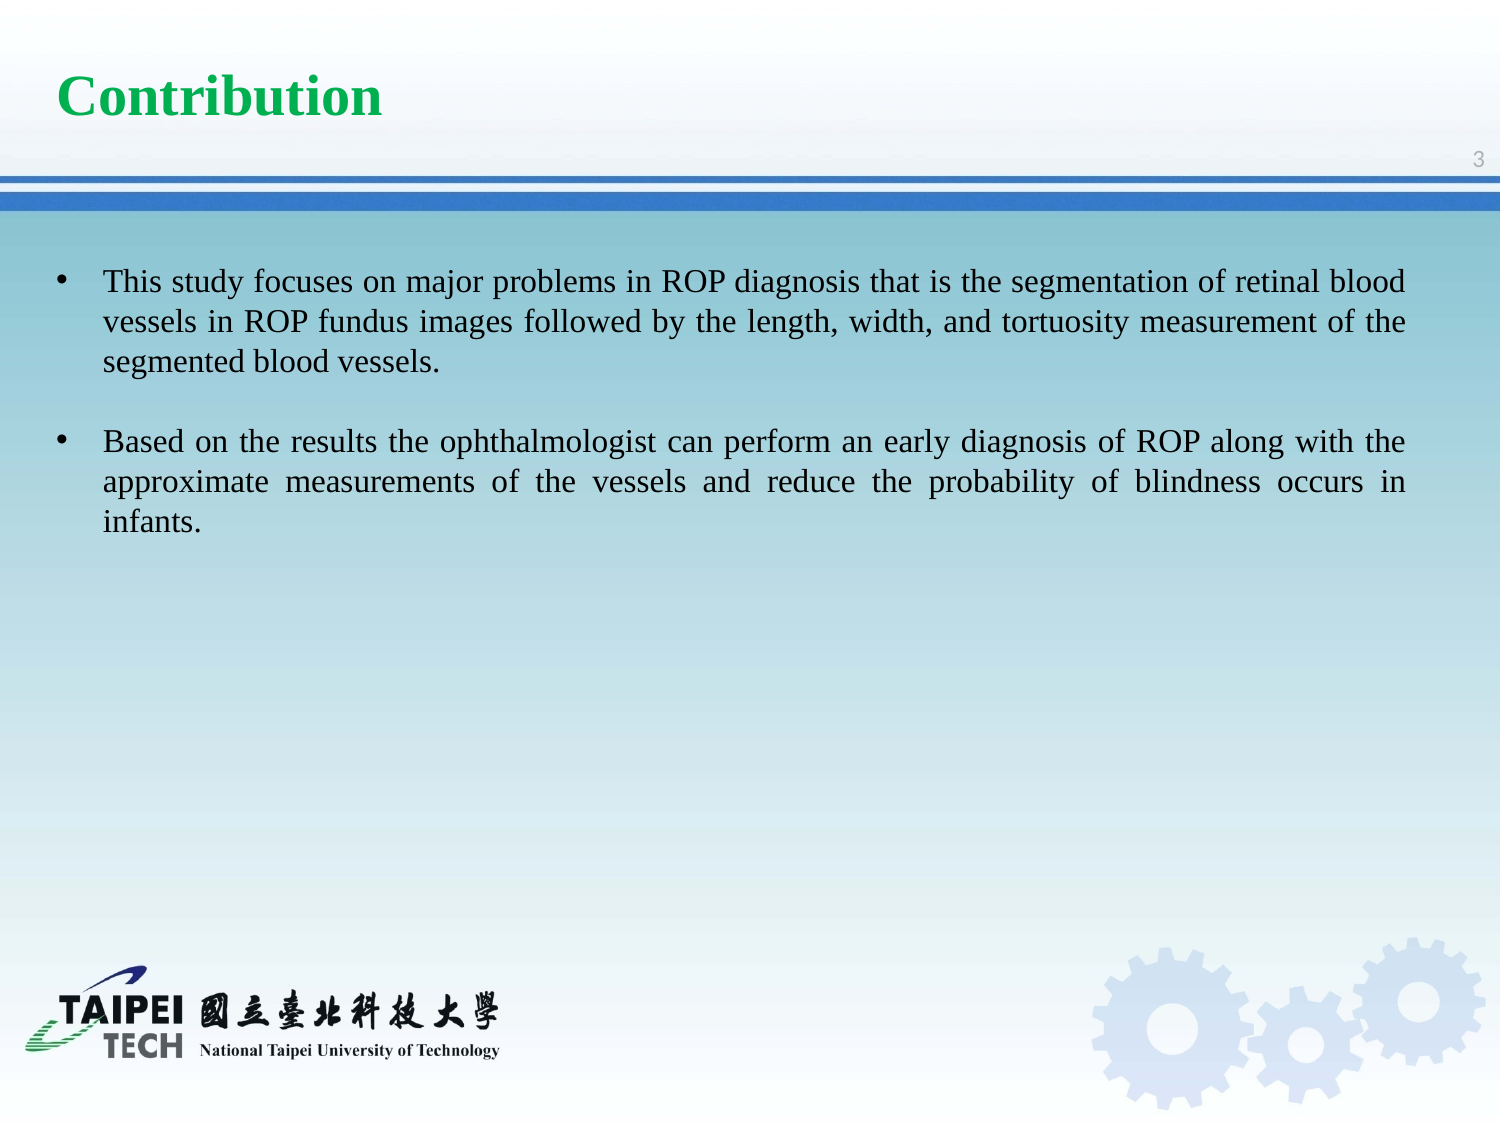

Contribution
3

This study focuses on major problems in ROP diagnosis that is the segmentation of retinal blood vessels in ROP fundus images followed by the length, width, and tortuosity measurement of the segmented blood vessels.

Based on the results the ophthalmologist can perform an early diagnosis of ROP along with the approximate measurements of the vessels and reduce the probability of blindness occurs in infants.